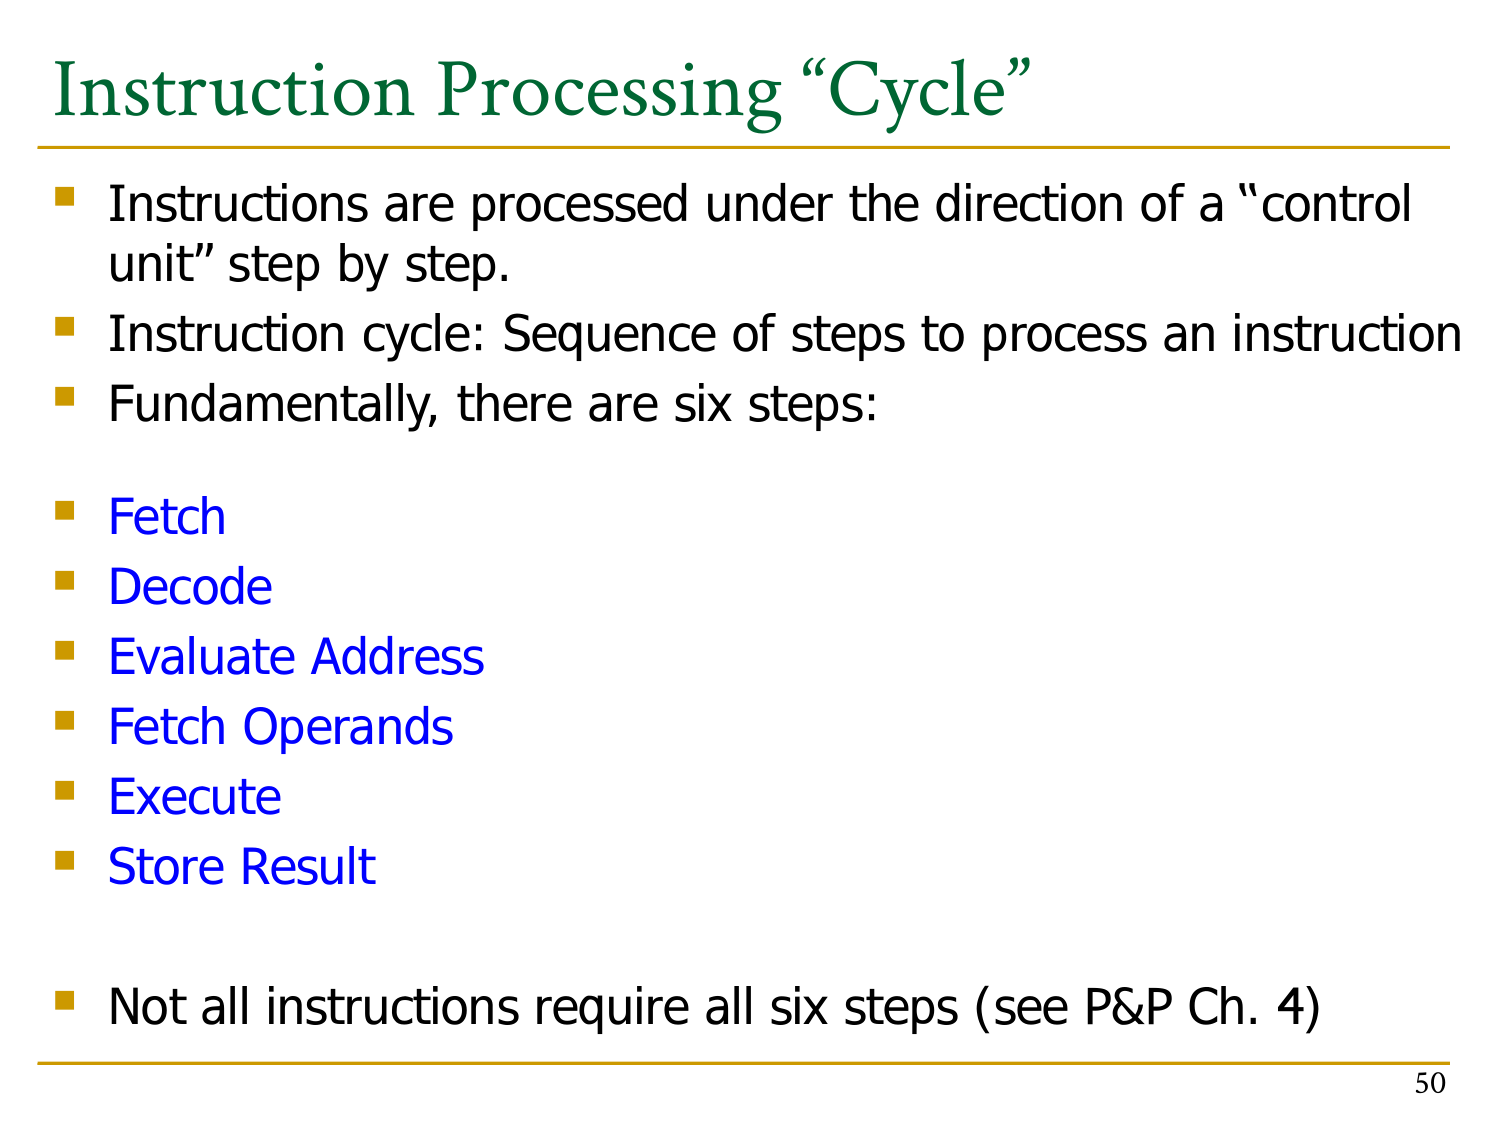

# Instruction Processing “Cycle”
Instructions are processed under the direction of a “control unit” step by step.
Instruction cycle: Sequence of steps to process an instruction
Fundamentally, there are six steps:

Fetch
Decode
Evaluate Address
Fetch Operands
Execute
Store Result

Not all instructions require all six steps (see P&P Ch. 4)
50